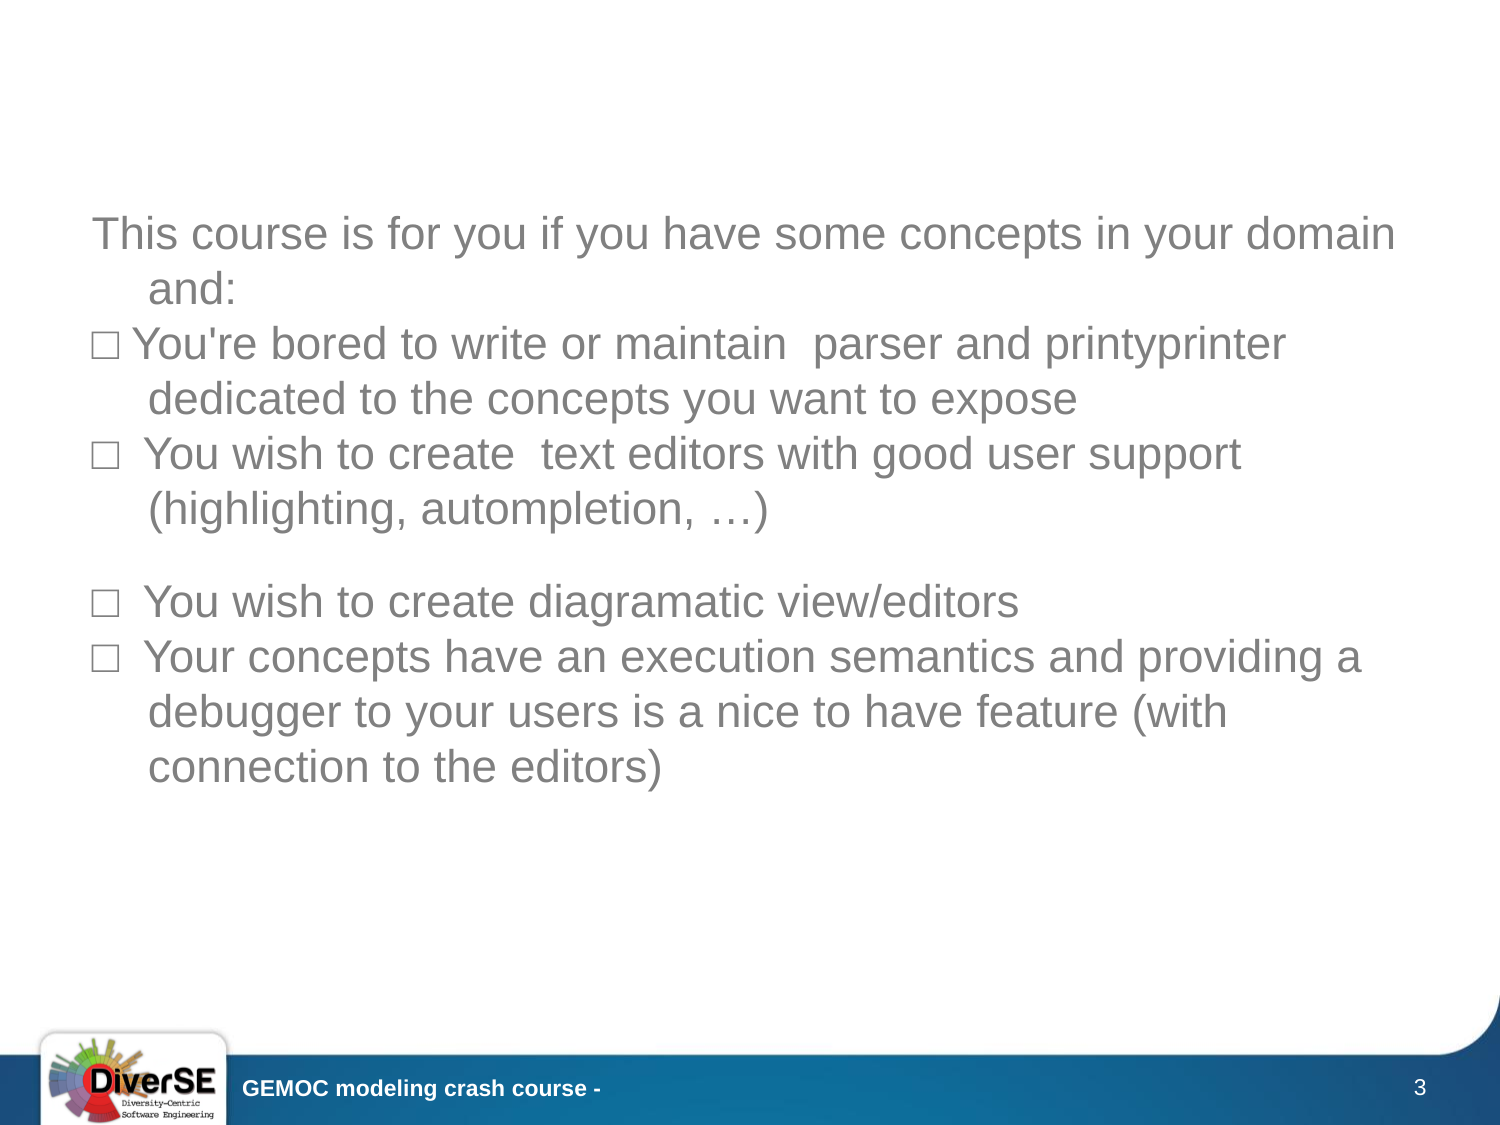

#
This course is for you if you have some concepts in your domain and:
□ You're bored to write or maintain  parser and printyprinter dedicated to the concepts you want to expose
□  You wish to create  text editors with good user support (highlighting, autompletion, …)
□  You wish to create diagramatic view/editors
□  Your concepts have an execution semantics and providing a debugger to your users is a nice to have feature (with connection to the editors)
3
GEMOC modeling crash course -